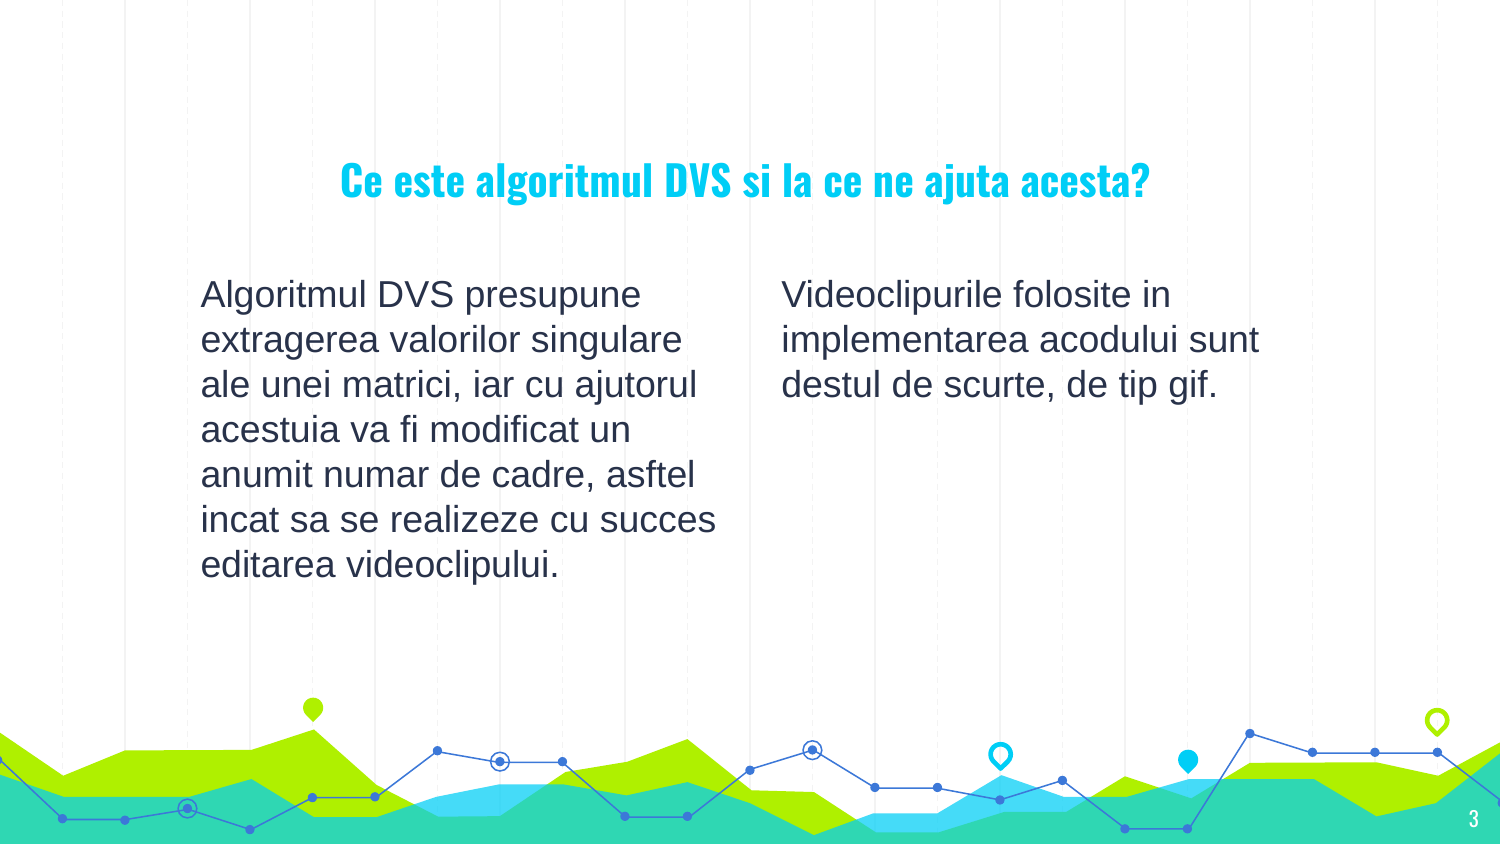

# Ce este algoritmul DVS si la ce ne ajuta acesta?
Algoritmul DVS presupune extragerea valorilor singulare ale unei matrici, iar cu ajutorul acestuia va fi modificat un anumit numar de cadre, asftel incat sa se realizeze cu succes editarea videoclipului.
Videoclipurile folosite in implementarea acodului sunt destul de scurte, de tip gif.
3